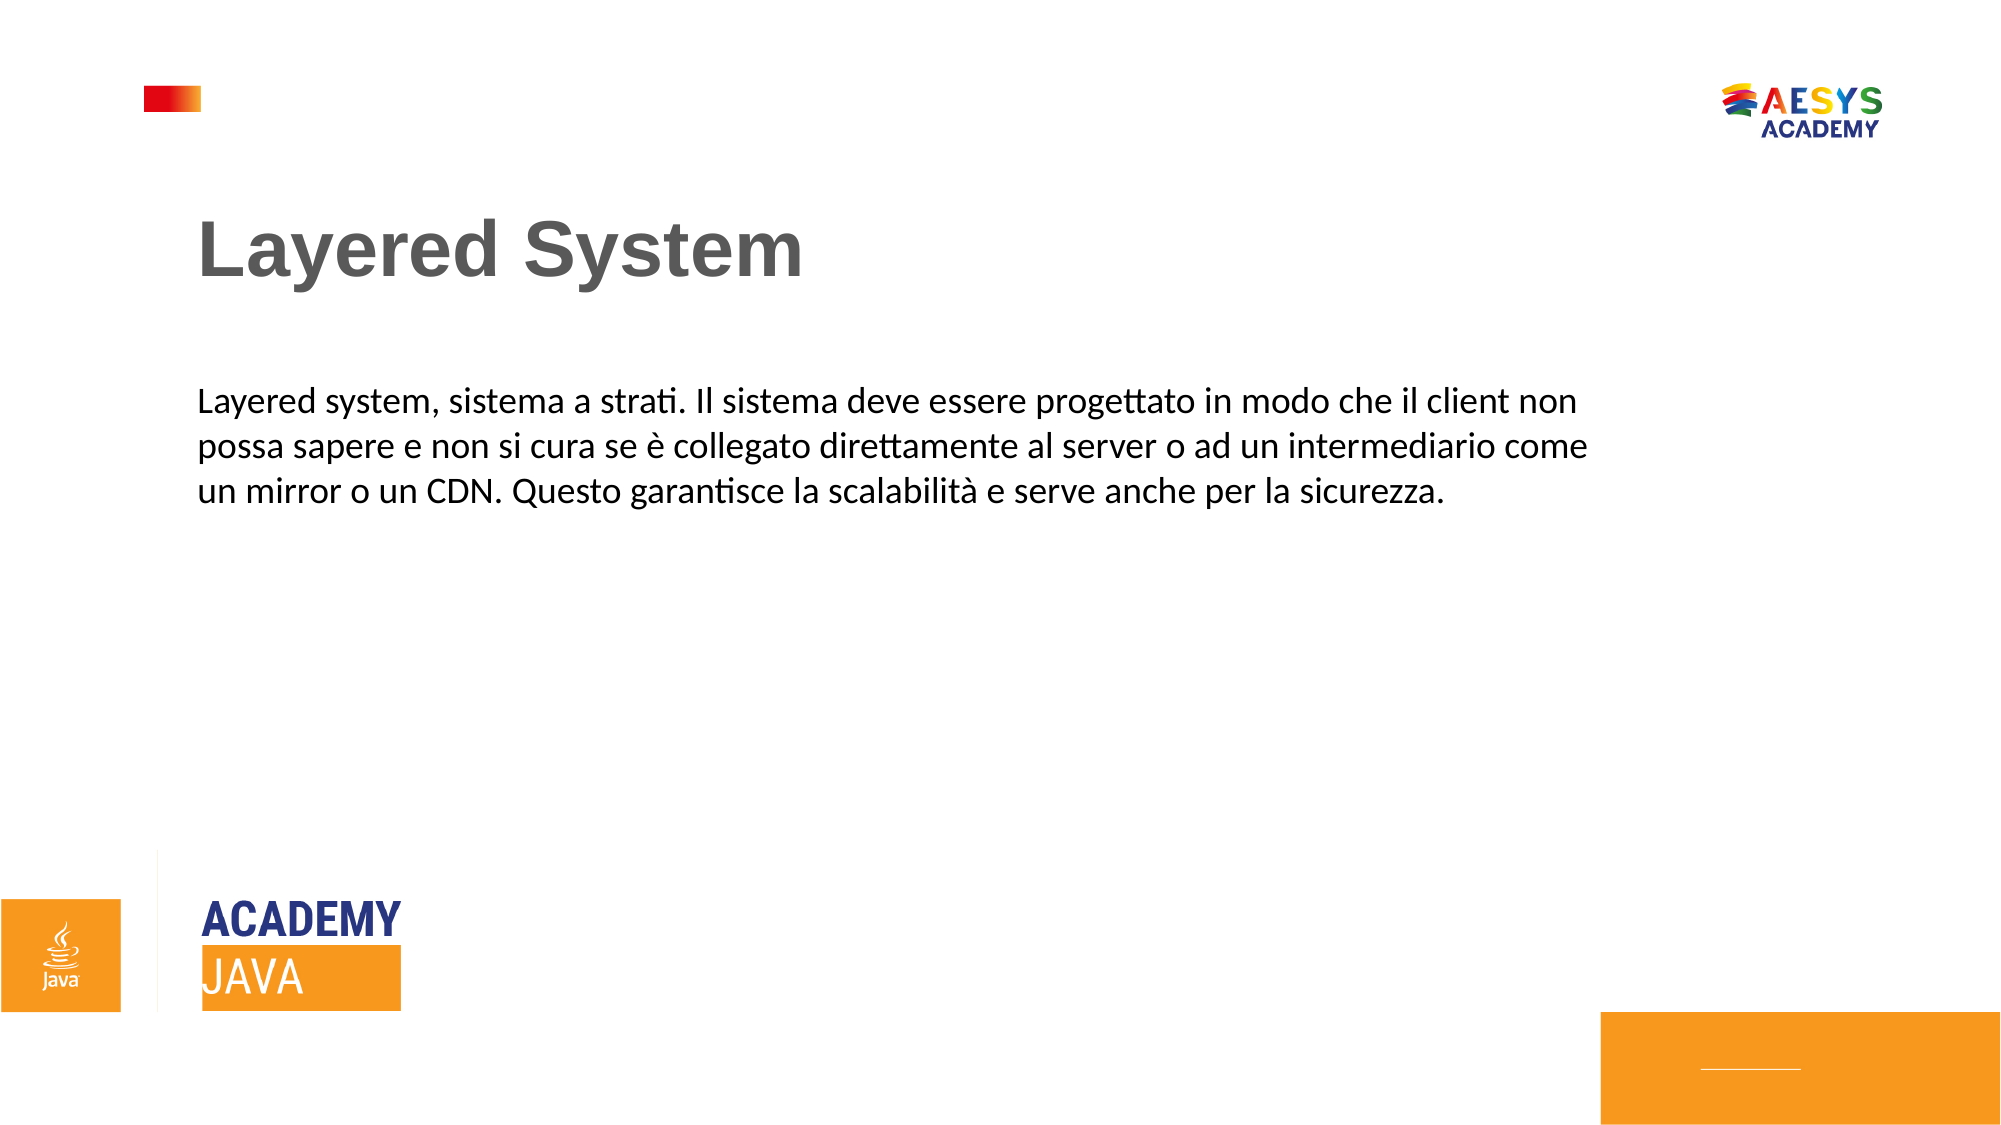

Layered System
Layered system, sistema a strati. Il sistema deve essere progettato in modo che il client non possa sapere e non si cura se è collegato direttamente al server o ad un intermediario come un mirror o un CDN. Questo garantisce la scalabilità e serve anche per la sicurezza.